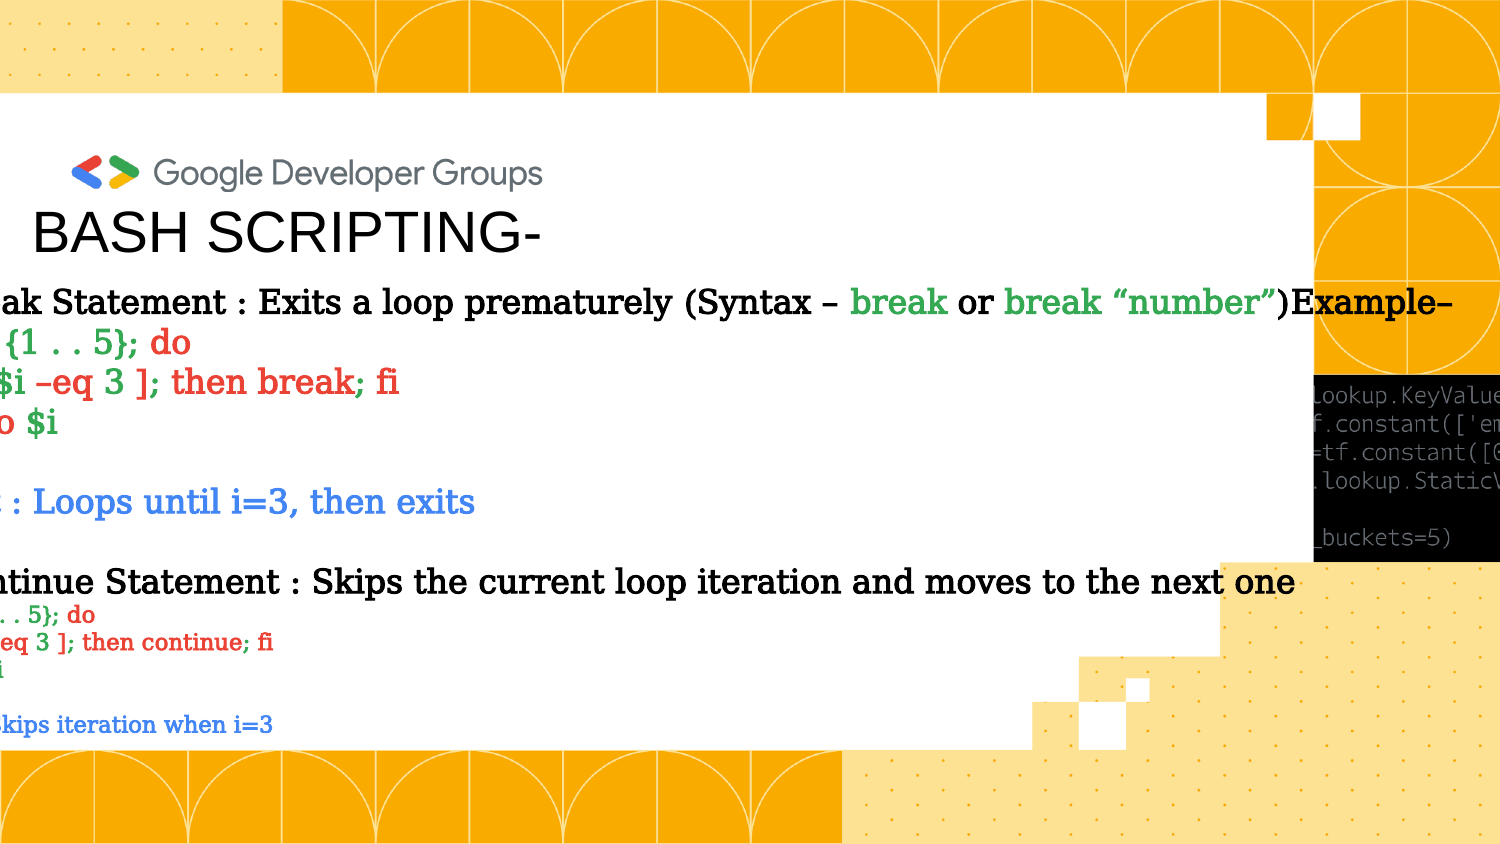

BASH SCRIPTING-
$> Break Statement : Exits a loop prematurely (Syntax – break or break “number”)Example–
for i in {1 . . 5}; do
     if [ $i –eq 3 ]; then break; fi
     echo $i
done
Output : Loops until i=3, then exits

$> Continue Statement : Skips the current loop iteration and moves to the next one
for i in {1 . . 5}; do
     if [ $i –eq 3 ]; then continue; fi
     echo $i
done
Output : Skips iteration when i=3